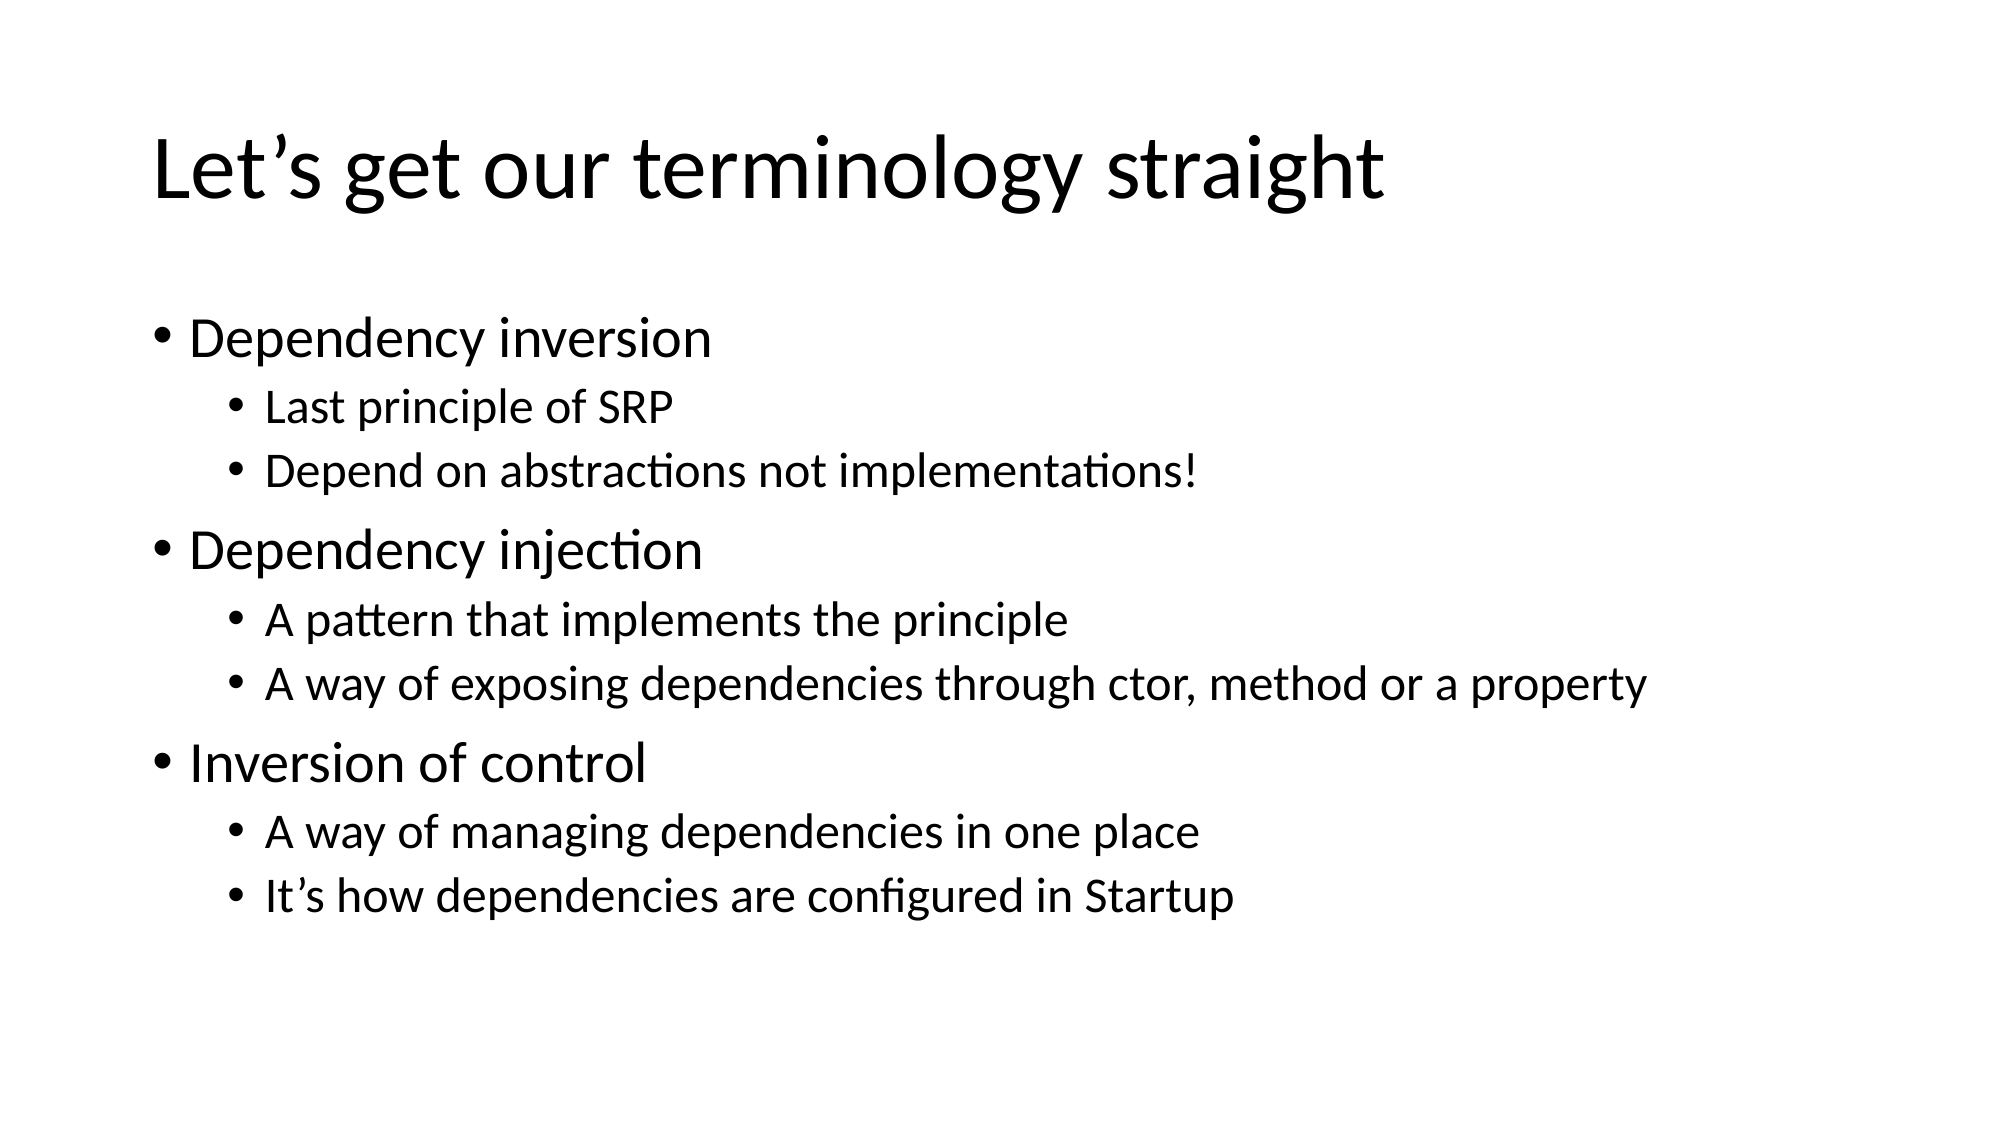

# Let’s get our terminology straight
Dependency inversion
Last principle of SRP
Depend on abstractions not implementations!
Dependency injection
A pattern that implements the principle
A way of exposing dependencies through ctor, method or a property
Inversion of control
A way of managing dependencies in one place
It’s how dependencies are configured in Startup